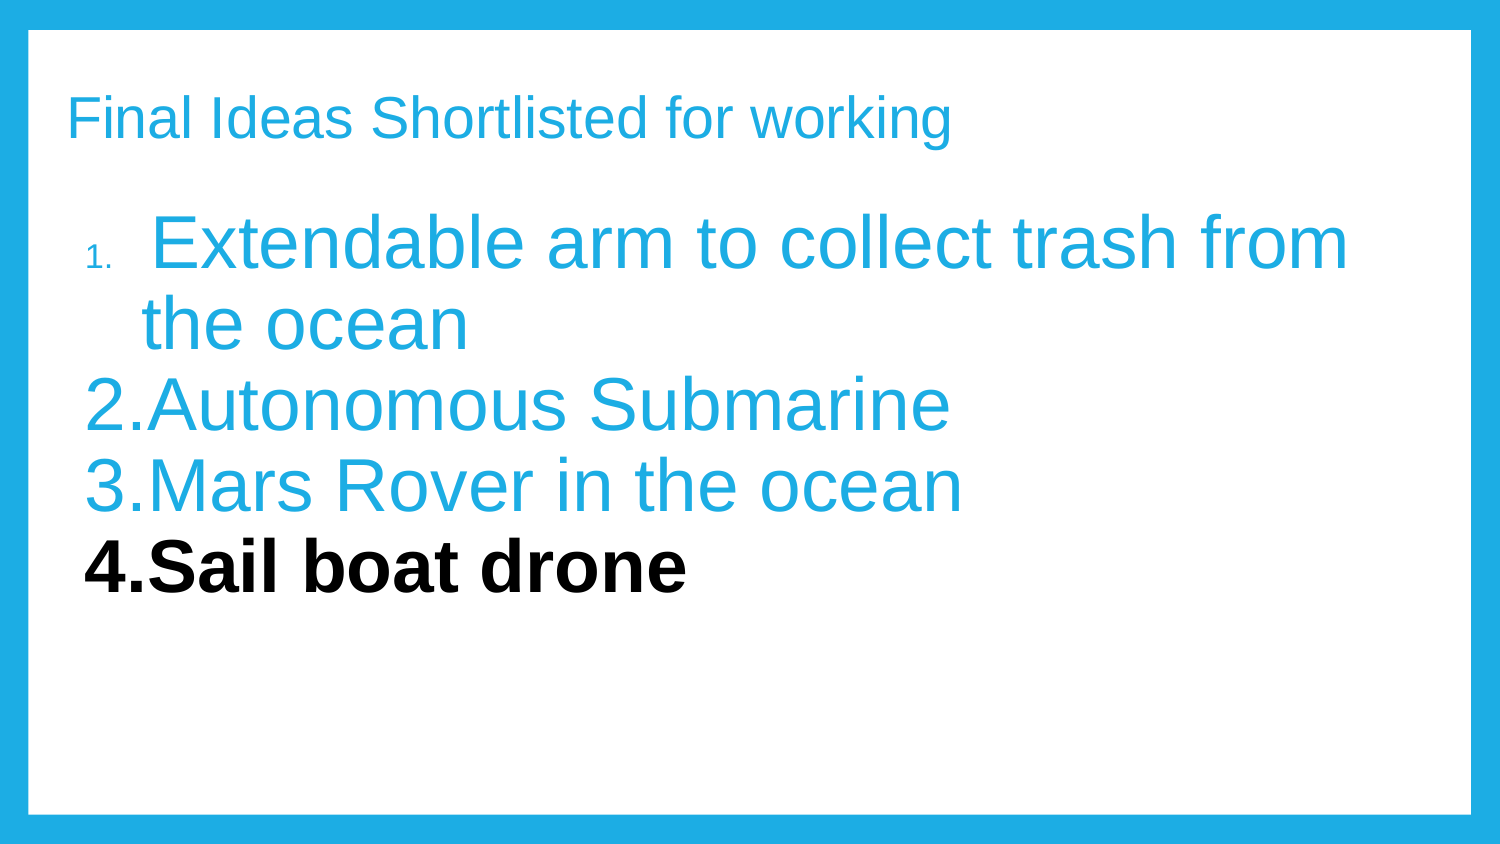

# Final Ideas Shortlisted for working
 Extendable arm to collect trash from the ocean
Autonomous Submarine
Mars Rover in the ocean
Sail boat drone